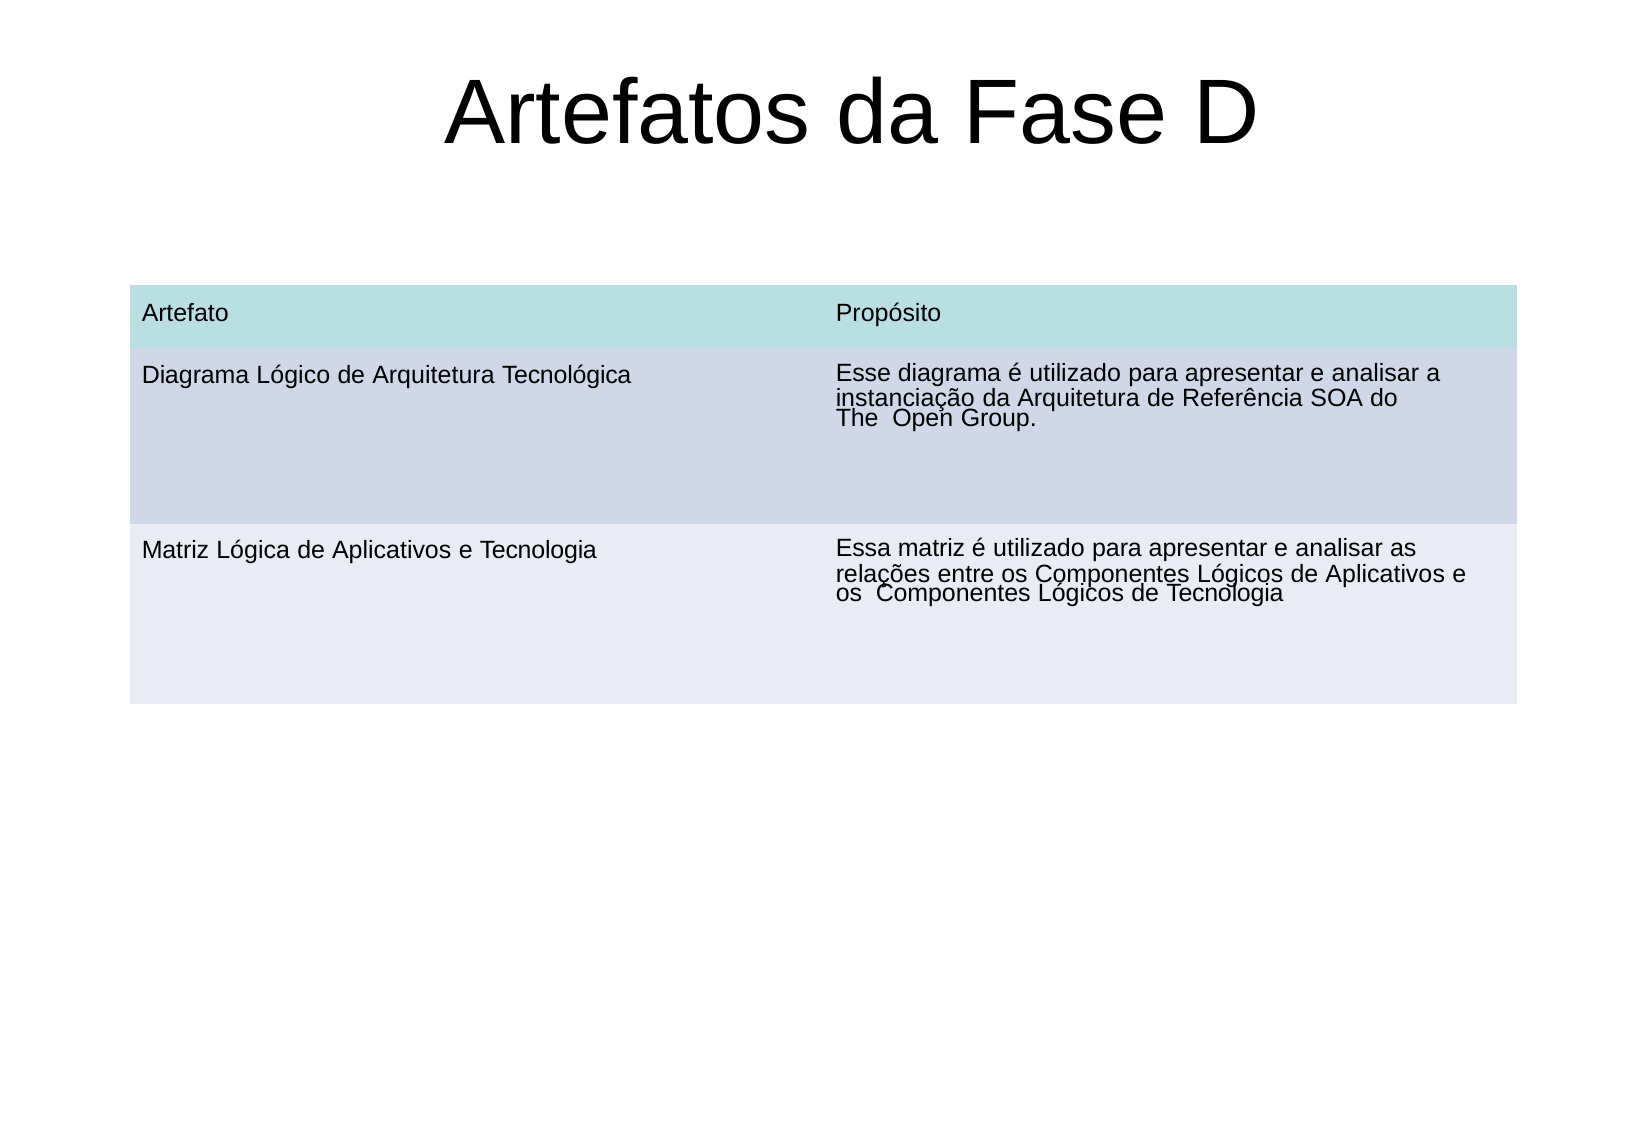

# Artefatos da Fase D
| Artefato | Propósito |
| --- | --- |
| Diagrama Lógico de Arquitetura Tecnológica | Esse diagrama é utilizado para apresentar e analisar a instanciação da Arquitetura de Referência SOA do The Open Group. |
| Matriz Lógica de Aplicativos e Tecnologia | Essa matriz é utilizado para apresentar e analisar as relações entre os Componentes Lógicos de Aplicativos e os Componentes Lógicos de Tecnologia |